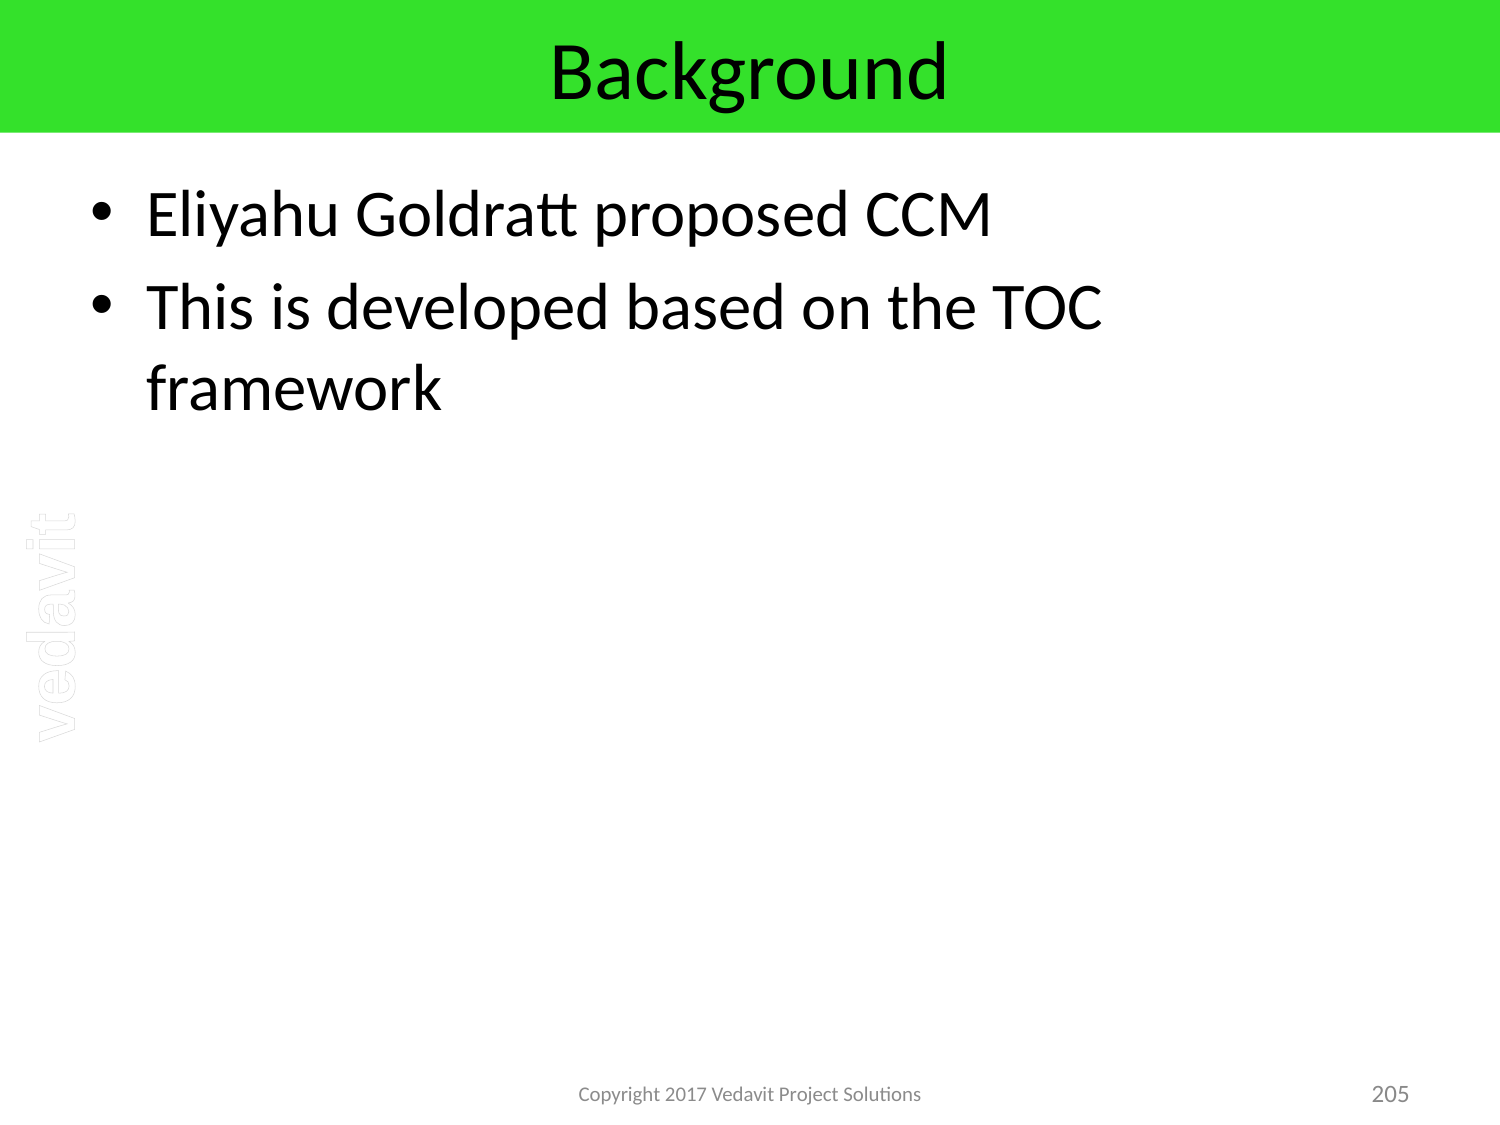

# Background
Eliyahu Goldratt proposed CCM
This is developed based on the TOC framework

Copyright 2017 Vedavit Project Solutions
205